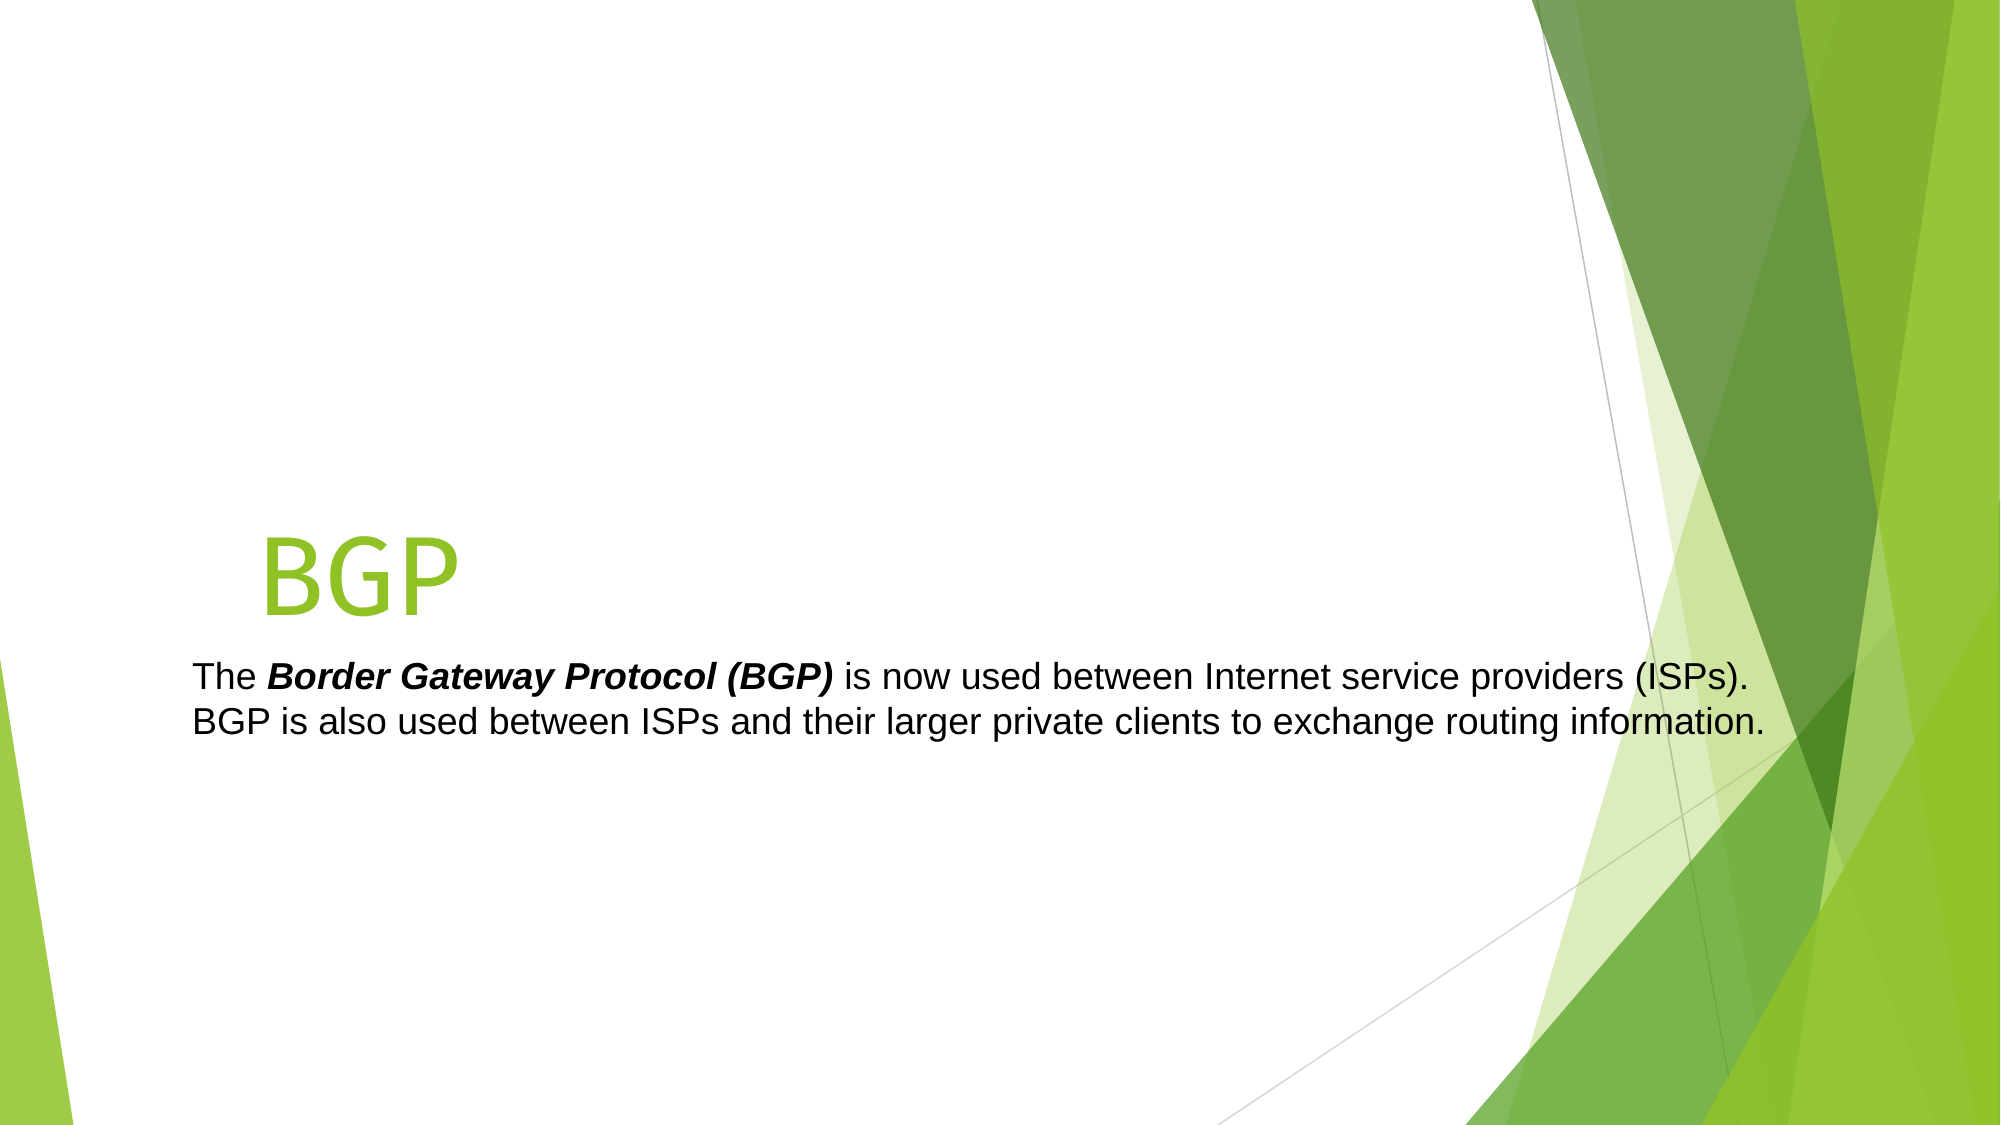

BGP
The Border Gateway Protocol (BGP) is now used between Internet service providers (ISPs). BGP is also used between ISPs and their larger private clients to exchange routing information.